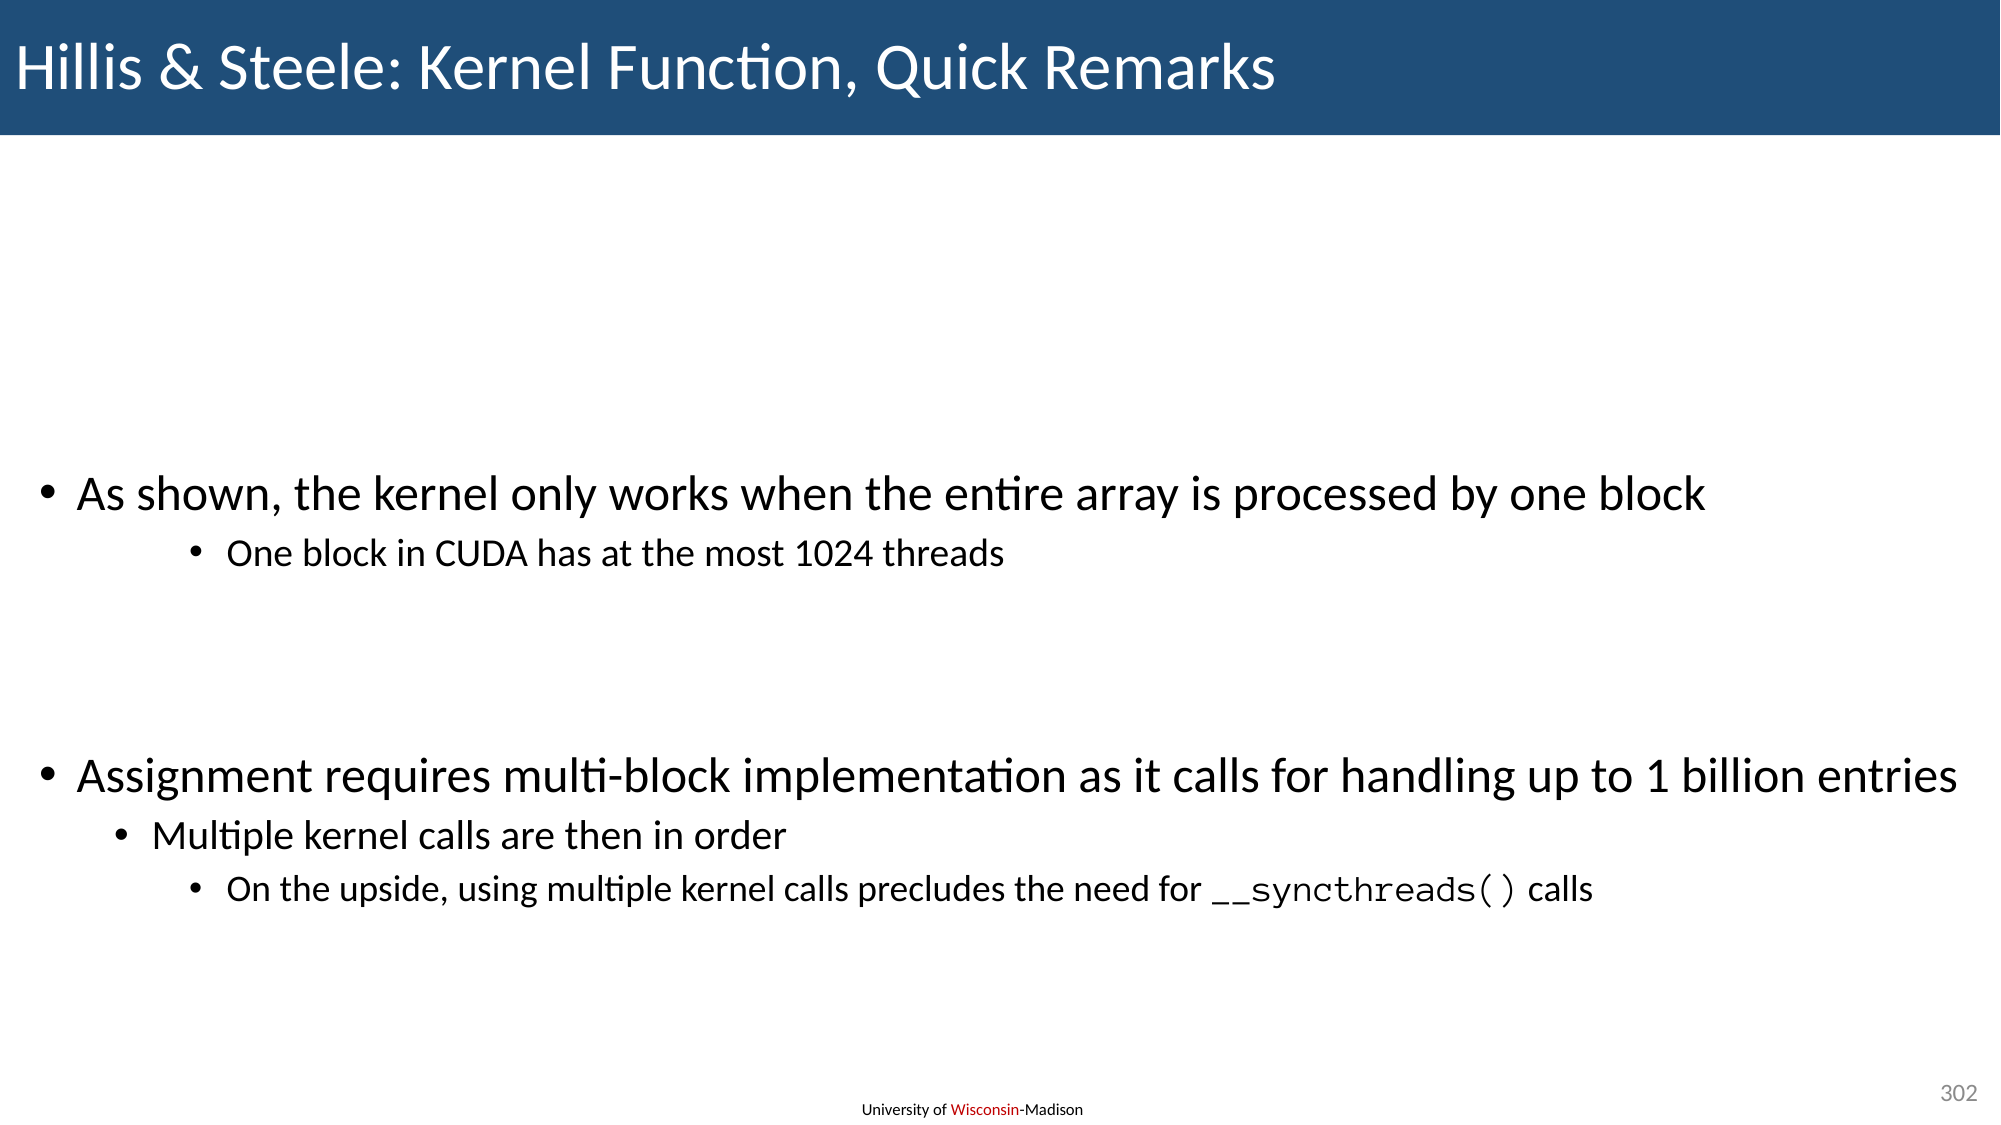

# Hillis & Steele: Kernel Function, Quick Remarks

As shown, the kernel only works when the entire array is processed by one block
One block in CUDA has at the most 1024 threads

Assignment requires multi-block implementation as it calls for handling up to 1 billion entries
Multiple kernel calls are then in order
On the upside, using multiple kernel calls precludes the need for __syncthreads() calls
302